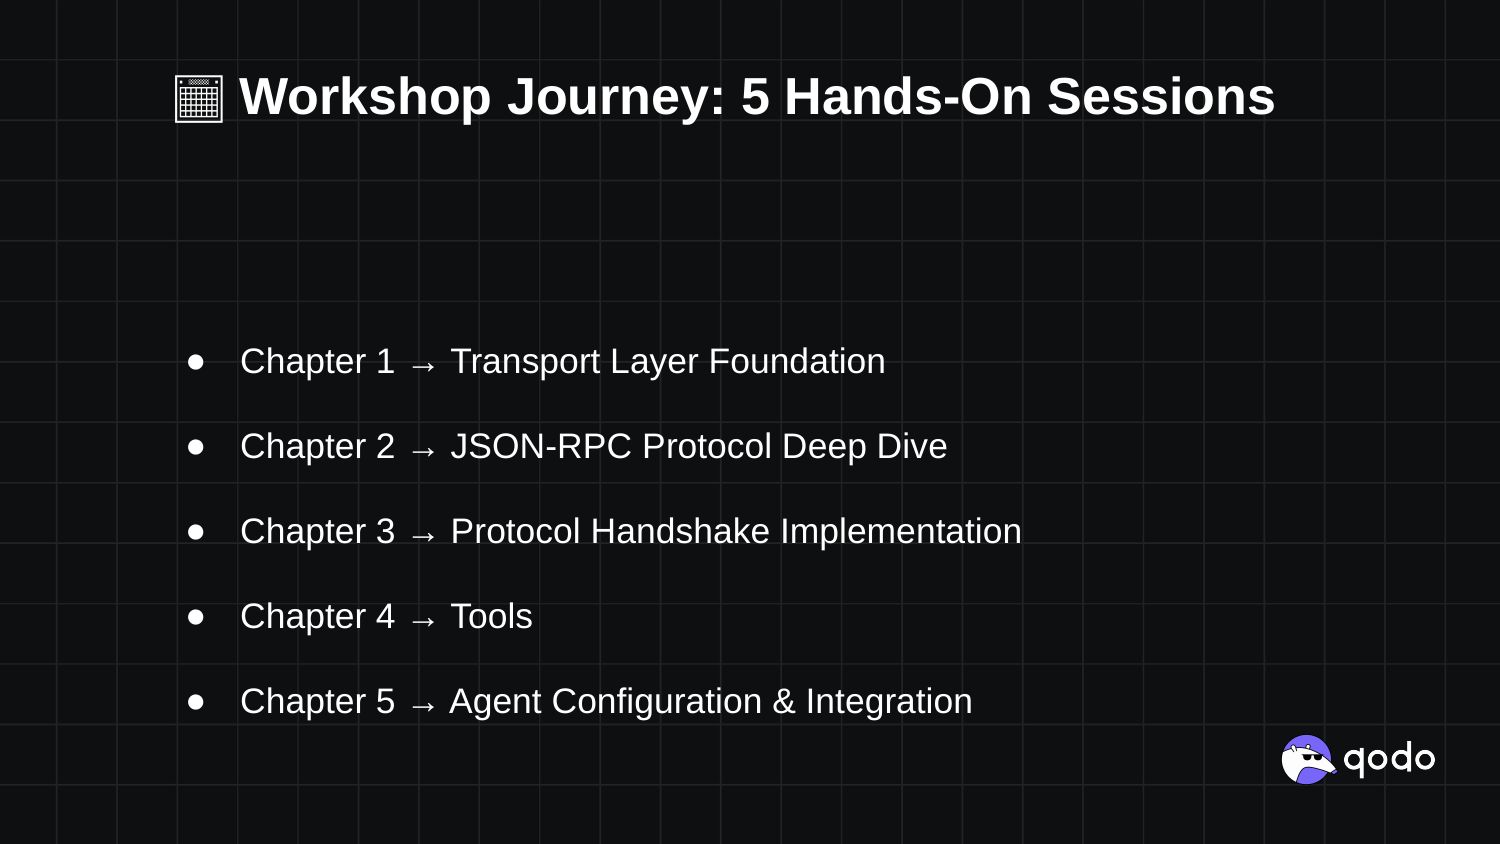

📅 Workshop Journey: 5 Hands-On Sessions

Chapter 1 → Transport Layer Foundation
Chapter 2 → JSON-RPC Protocol Deep Dive
Chapter 3 → Protocol Handshake Implementation
Chapter 4 → Tools
Chapter 5 → Agent Configuration & Integration